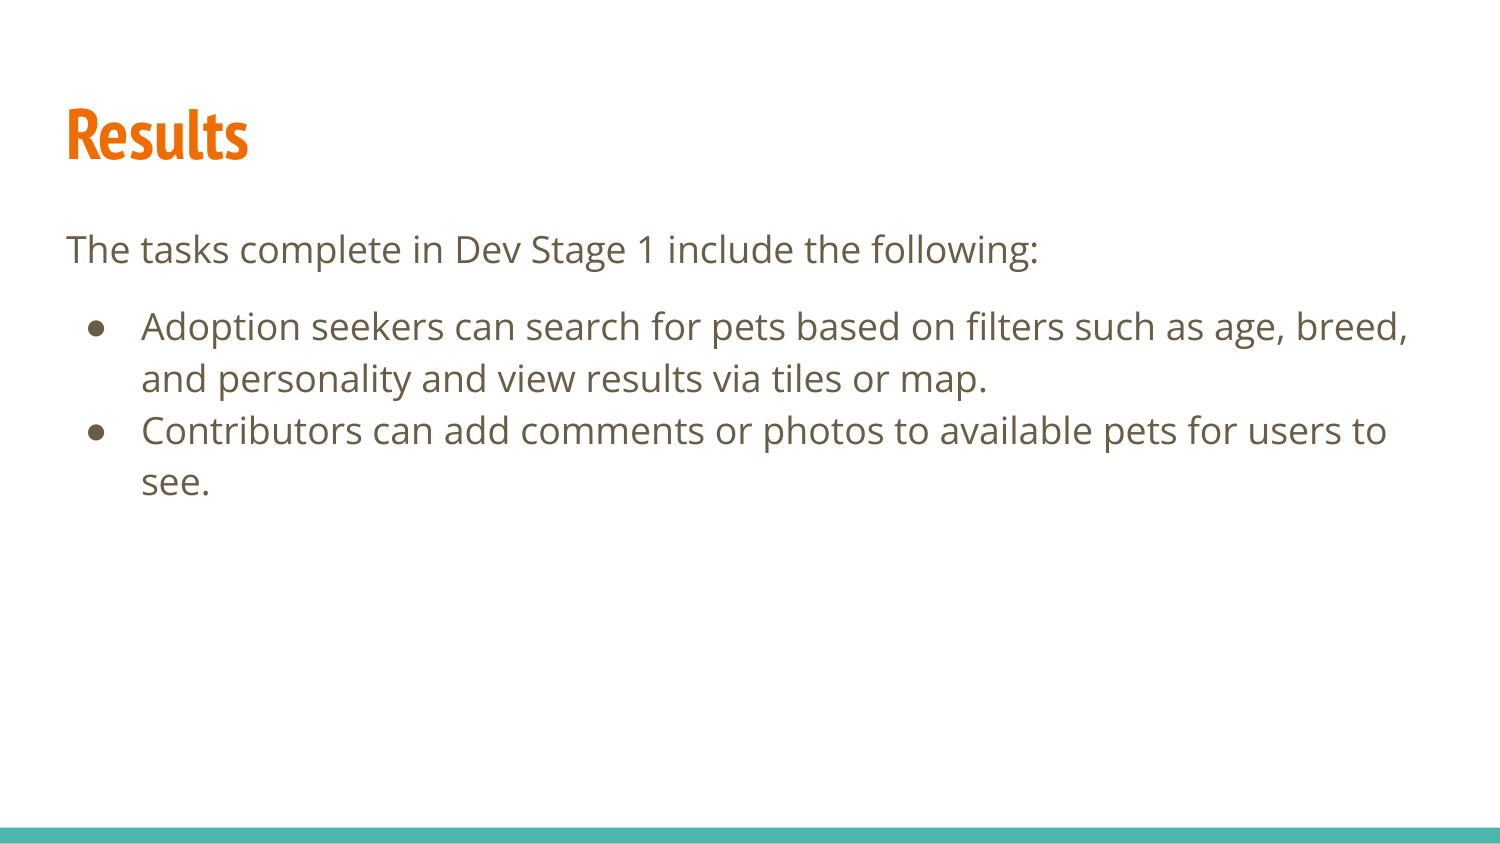

# Results
The tasks complete in Dev Stage 1 include the following:
Adoption seekers can search for pets based on filters such as age, breed, and personality and view results via tiles or map.
Contributors can add comments or photos to available pets for users to see.